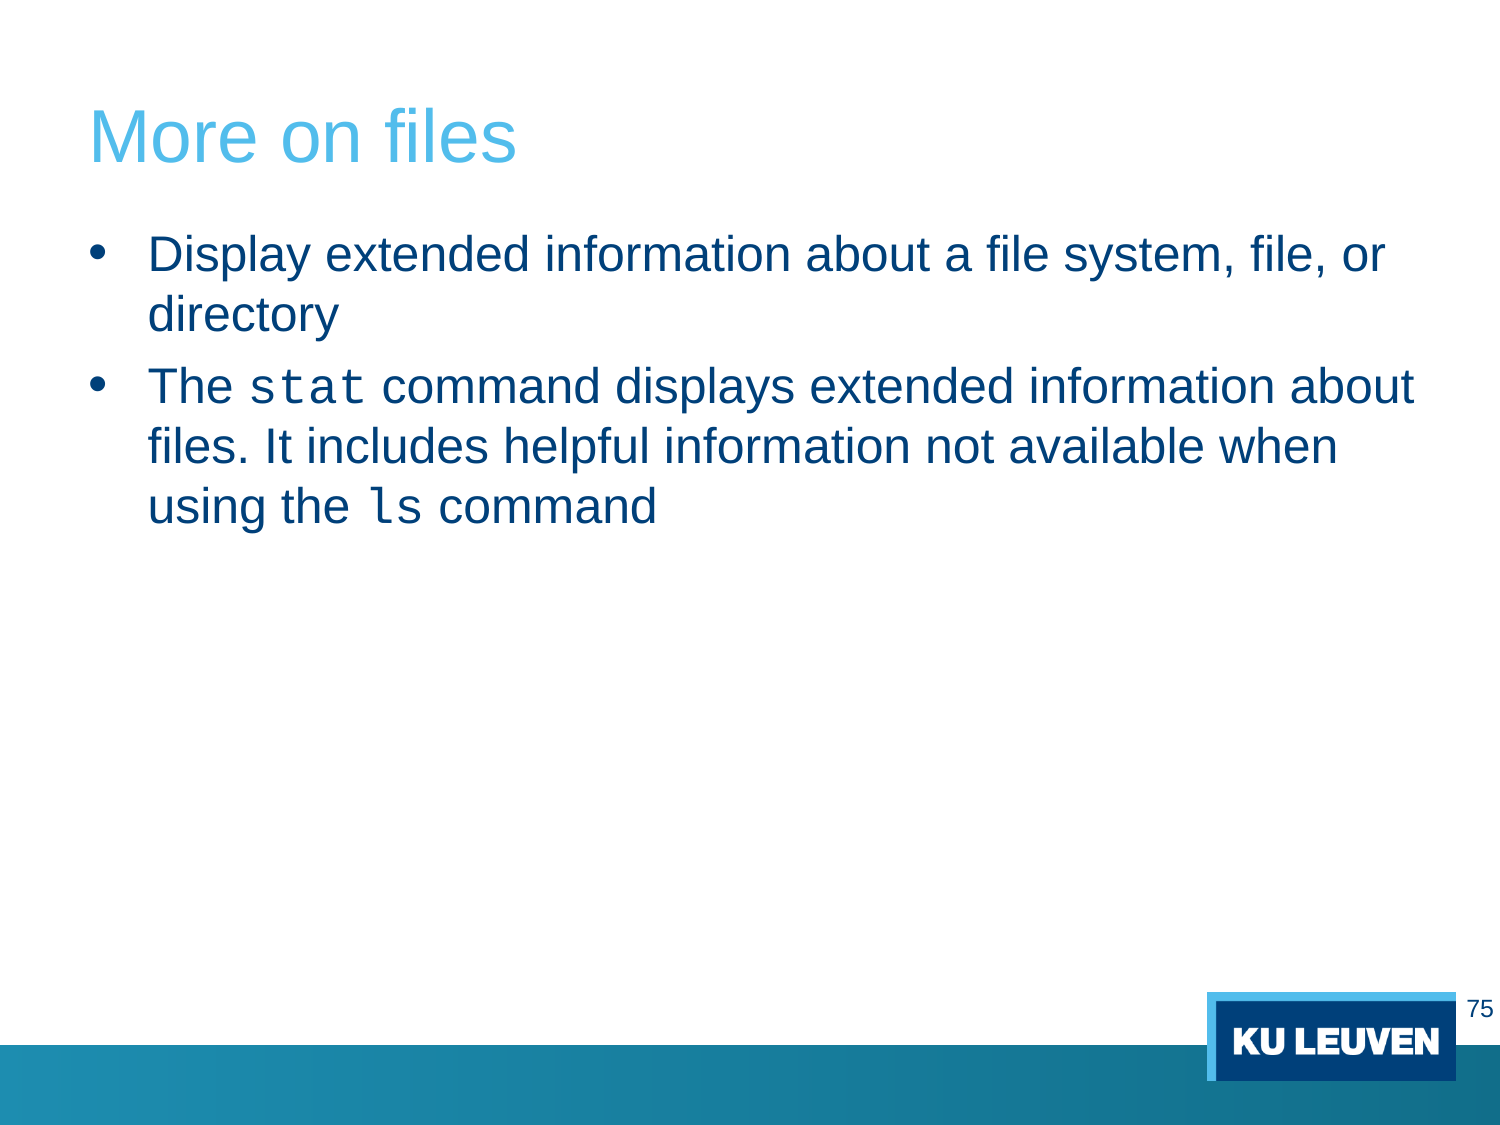

# More on files
Display extended information about a file system, file, or directory
The stat command displays extended information about files. It includes helpful information not available when using the ls command
75